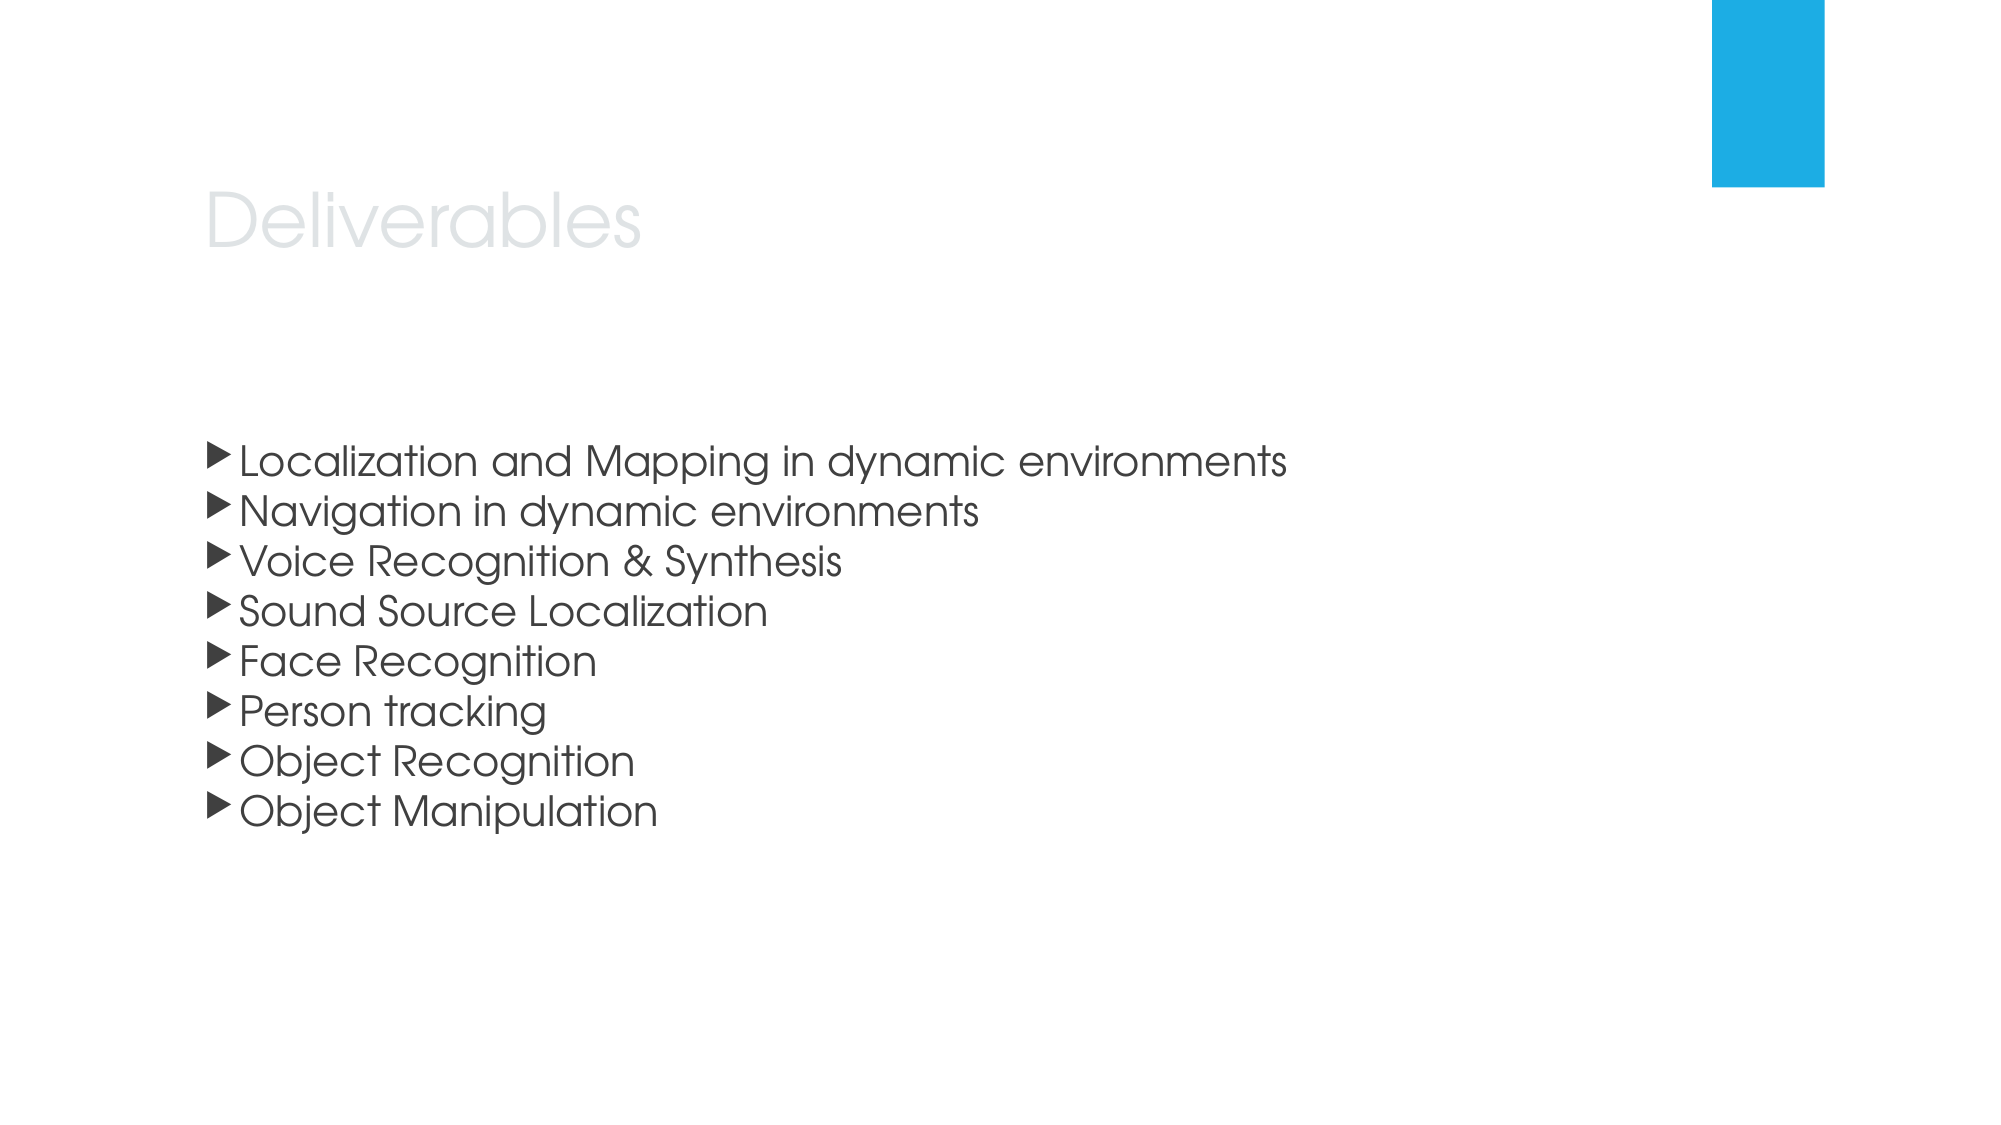

Deliverables
Localization and Mapping in dynamic environments
Navigation in dynamic environments
Voice Recognition & Synthesis
Sound Source Localization
Face Recognition
Person tracking
Object Recognition
Object Manipulation